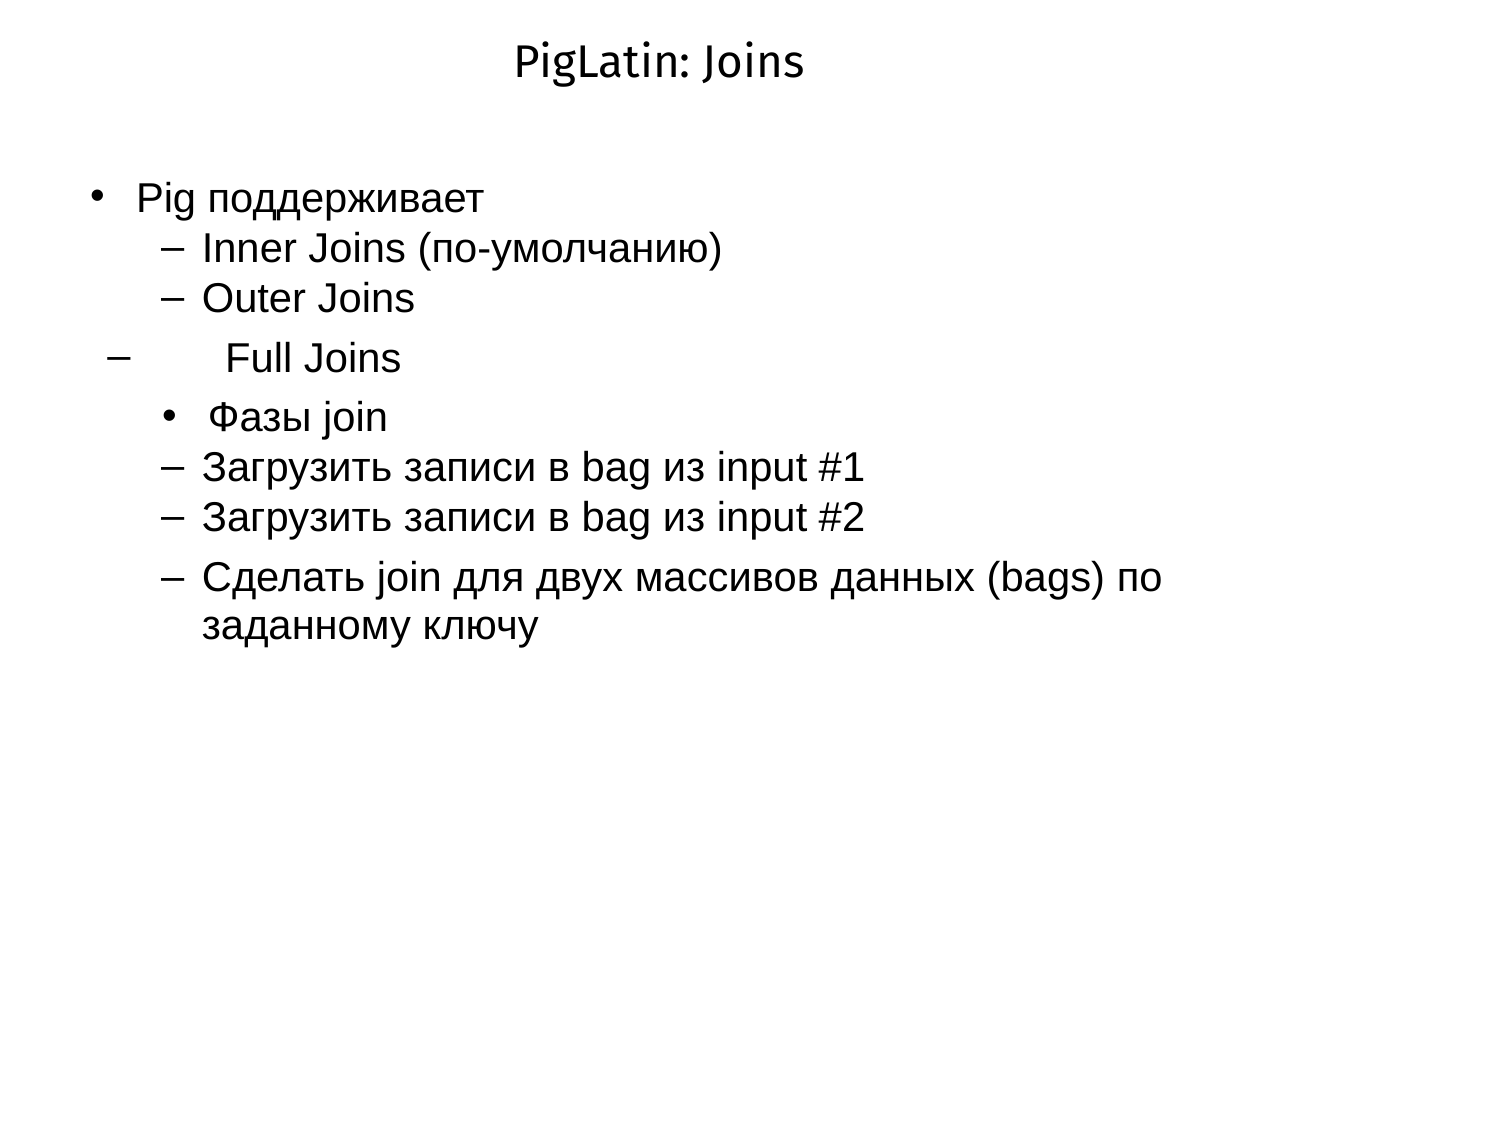

# PigLatin: Joins
Pig поддерживает
Inner Joins (по-умолчанию)
Outer Joins
Full Joins
Фазы join
Загрузить записи в bag из input #1
Загрузить записи в bag из input #2
Сделать join для двух массивов данных (bags) по  заданному ключу